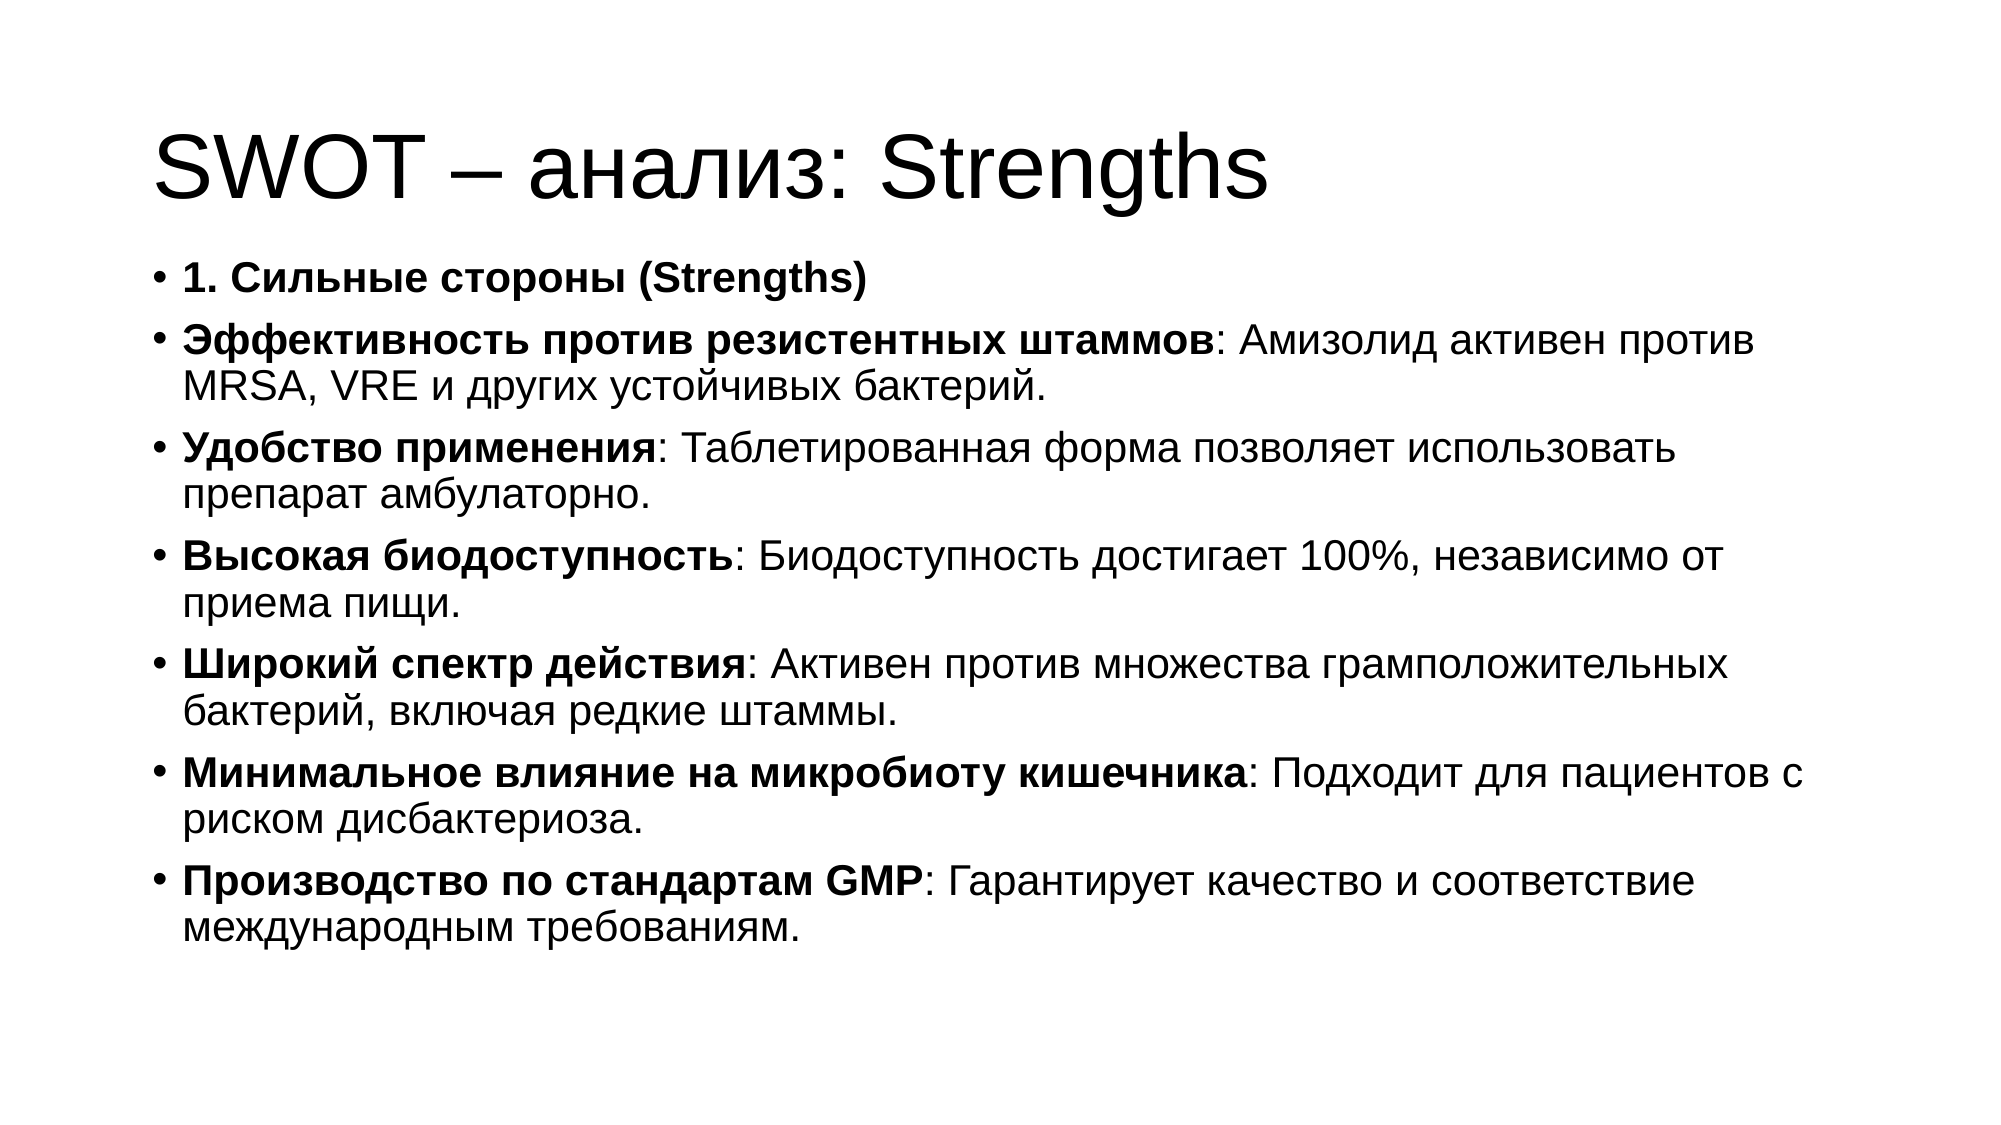

# SWOT – анализ: Strengths
1. Сильные стороны (Strengths)
Эффективность против резистентных штаммов: Амизолид активен против MRSA, VRE и других устойчивых бактерий.
Удобство применения: Таблетированная форма позволяет использовать препарат амбулаторно.
Высокая биодоступность: Биодоступность достигает 100%, независимо от приема пищи.
Широкий спектр действия: Активен против множества грамположительных бактерий, включая редкие штаммы.
Минимальное влияние на микробиоту кишечника: Подходит для пациентов с риском дисбактериоза.
Производство по стандартам GMP: Гарантирует качество и соответствие международным требованиям.